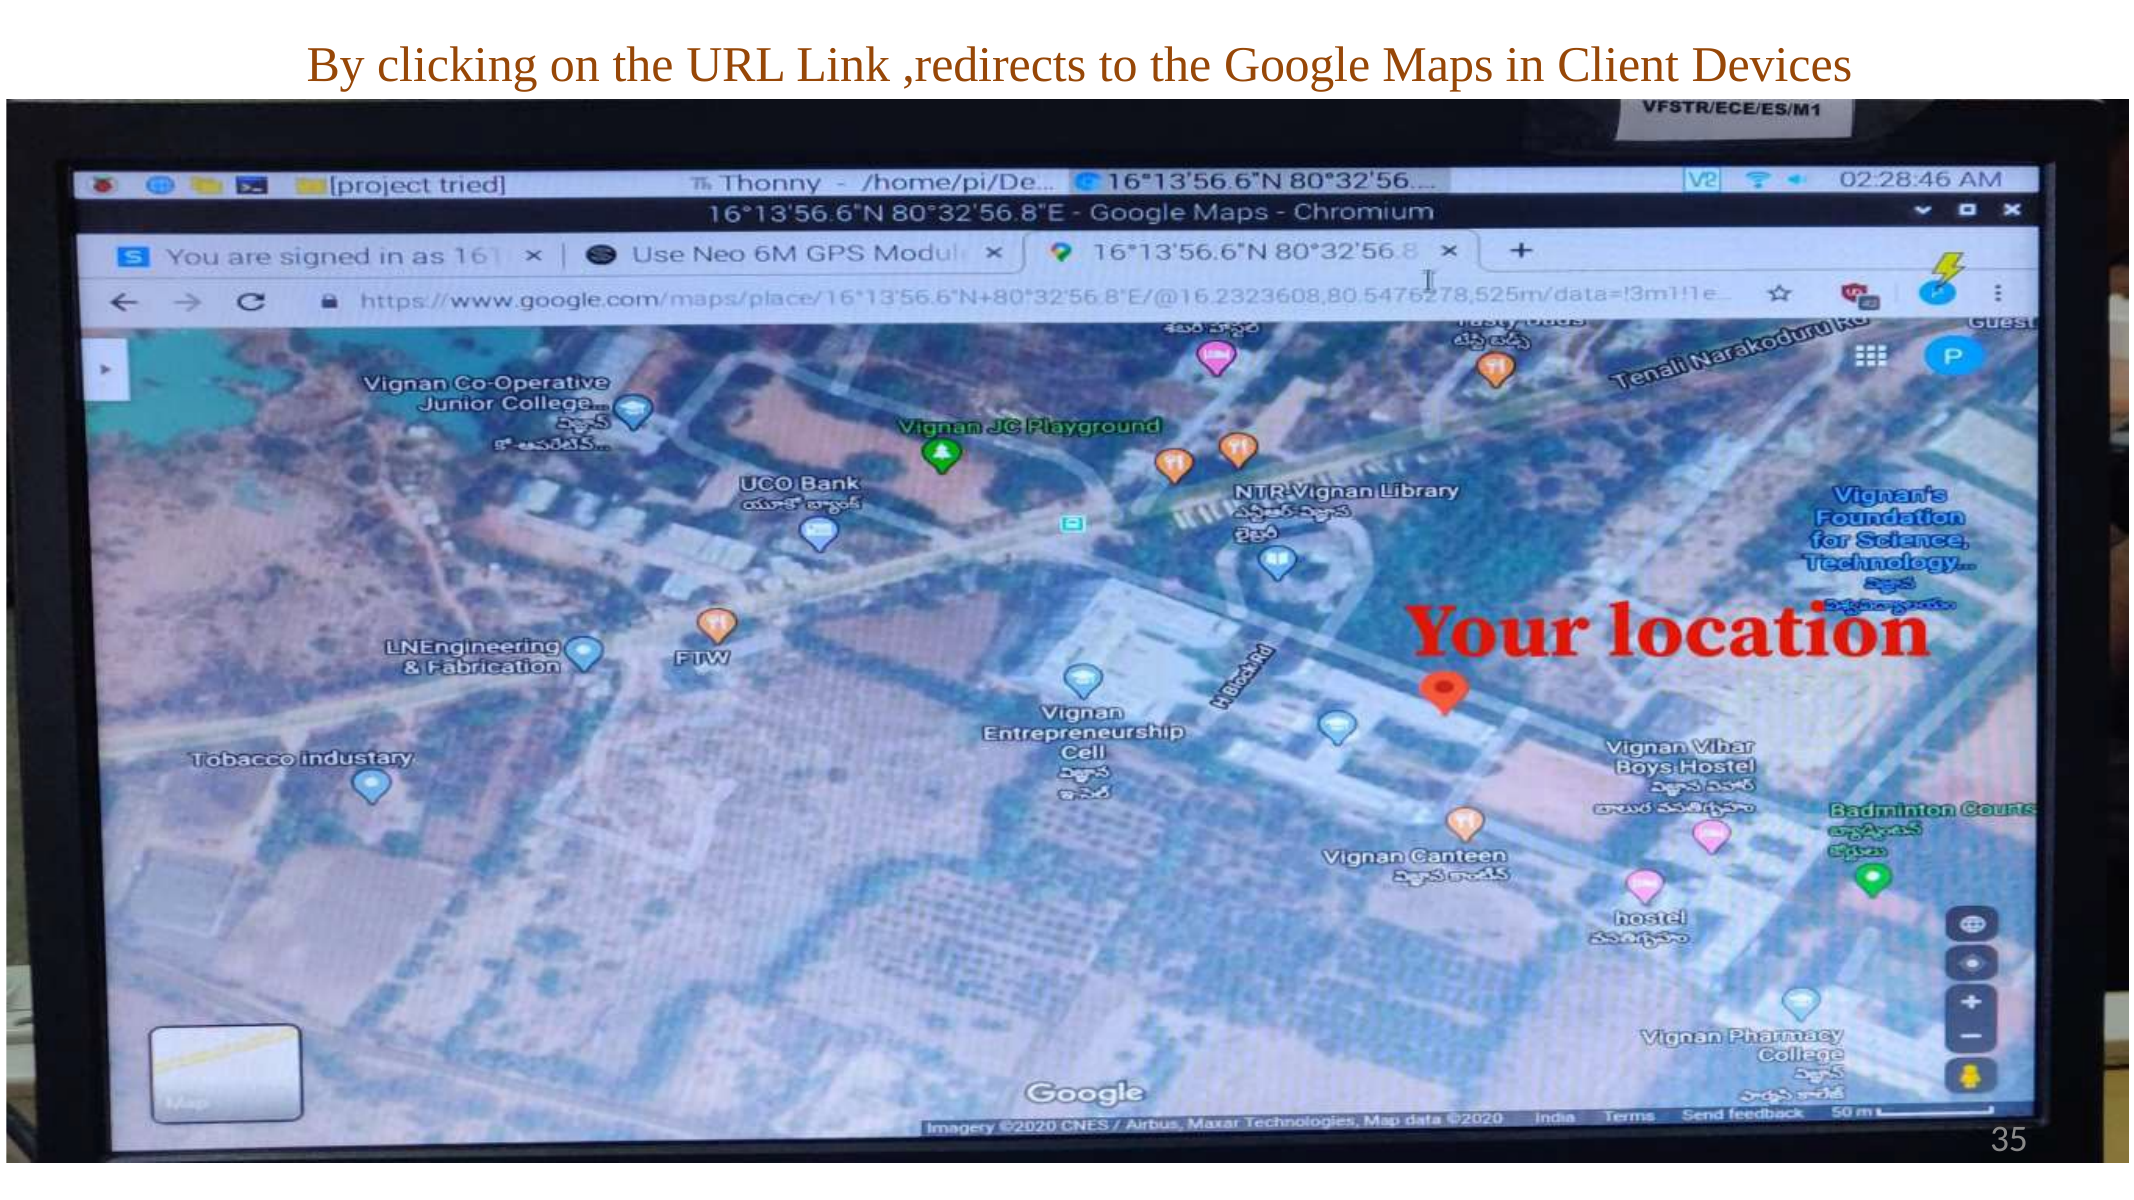

# By clicking on the URL Link ,redirects to the Google Maps in Client Devices

35